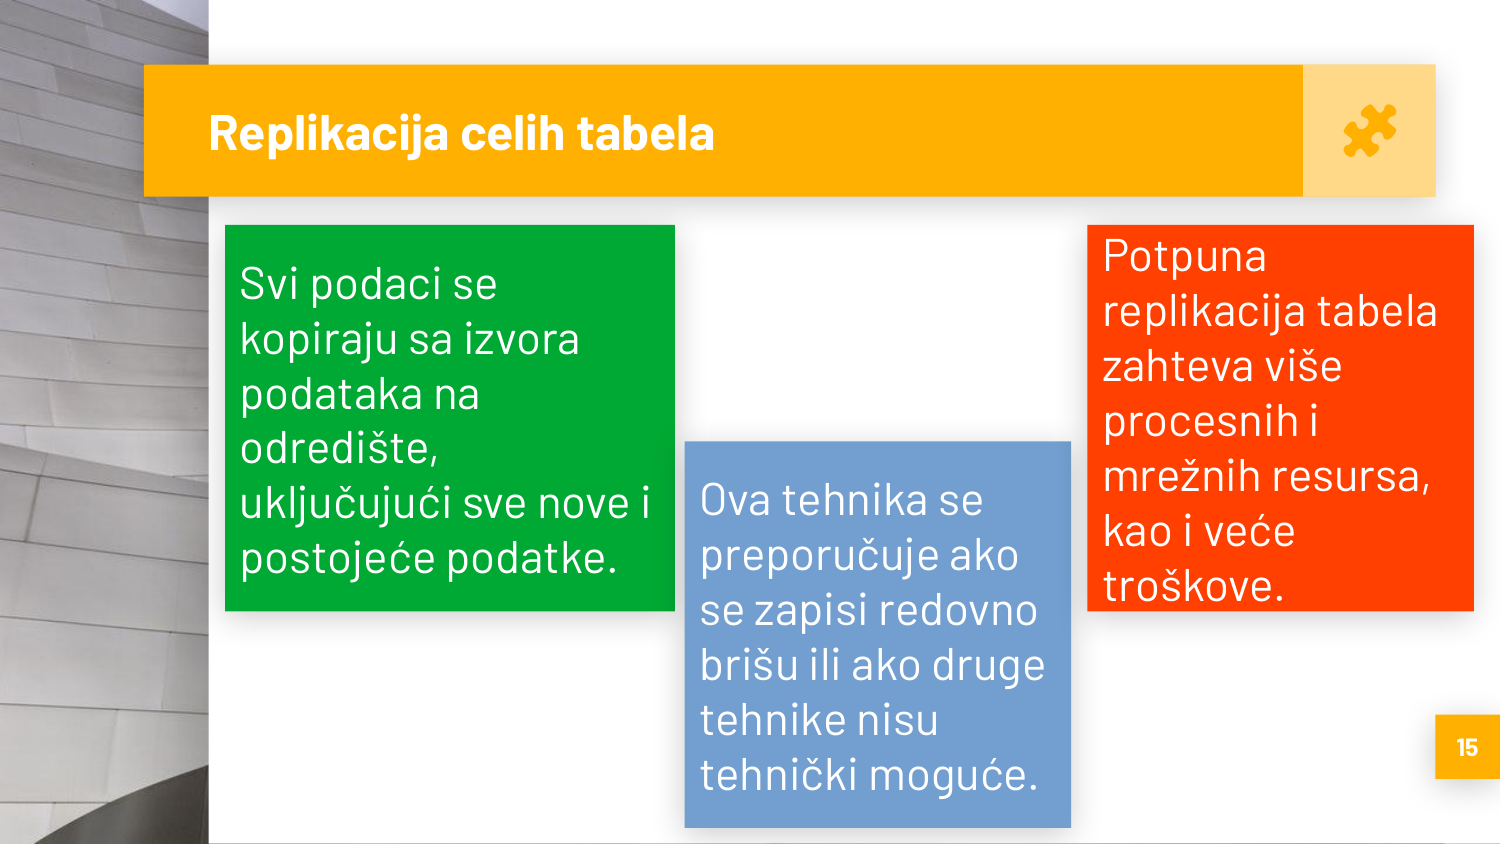

Replikacija celih tabela

Svi podaci se kopiraju sa izvora podataka na odredište, uključujući sve nove i postojeće podatke.
Potpuna replikacija tabela zahteva više procesnih i mrežnih resursa, kao i veće troškove.
Ova tehnika se preporučuje ako se zapisi redovno brišu ili ako druge tehnike nisu tehnički moguće.
15